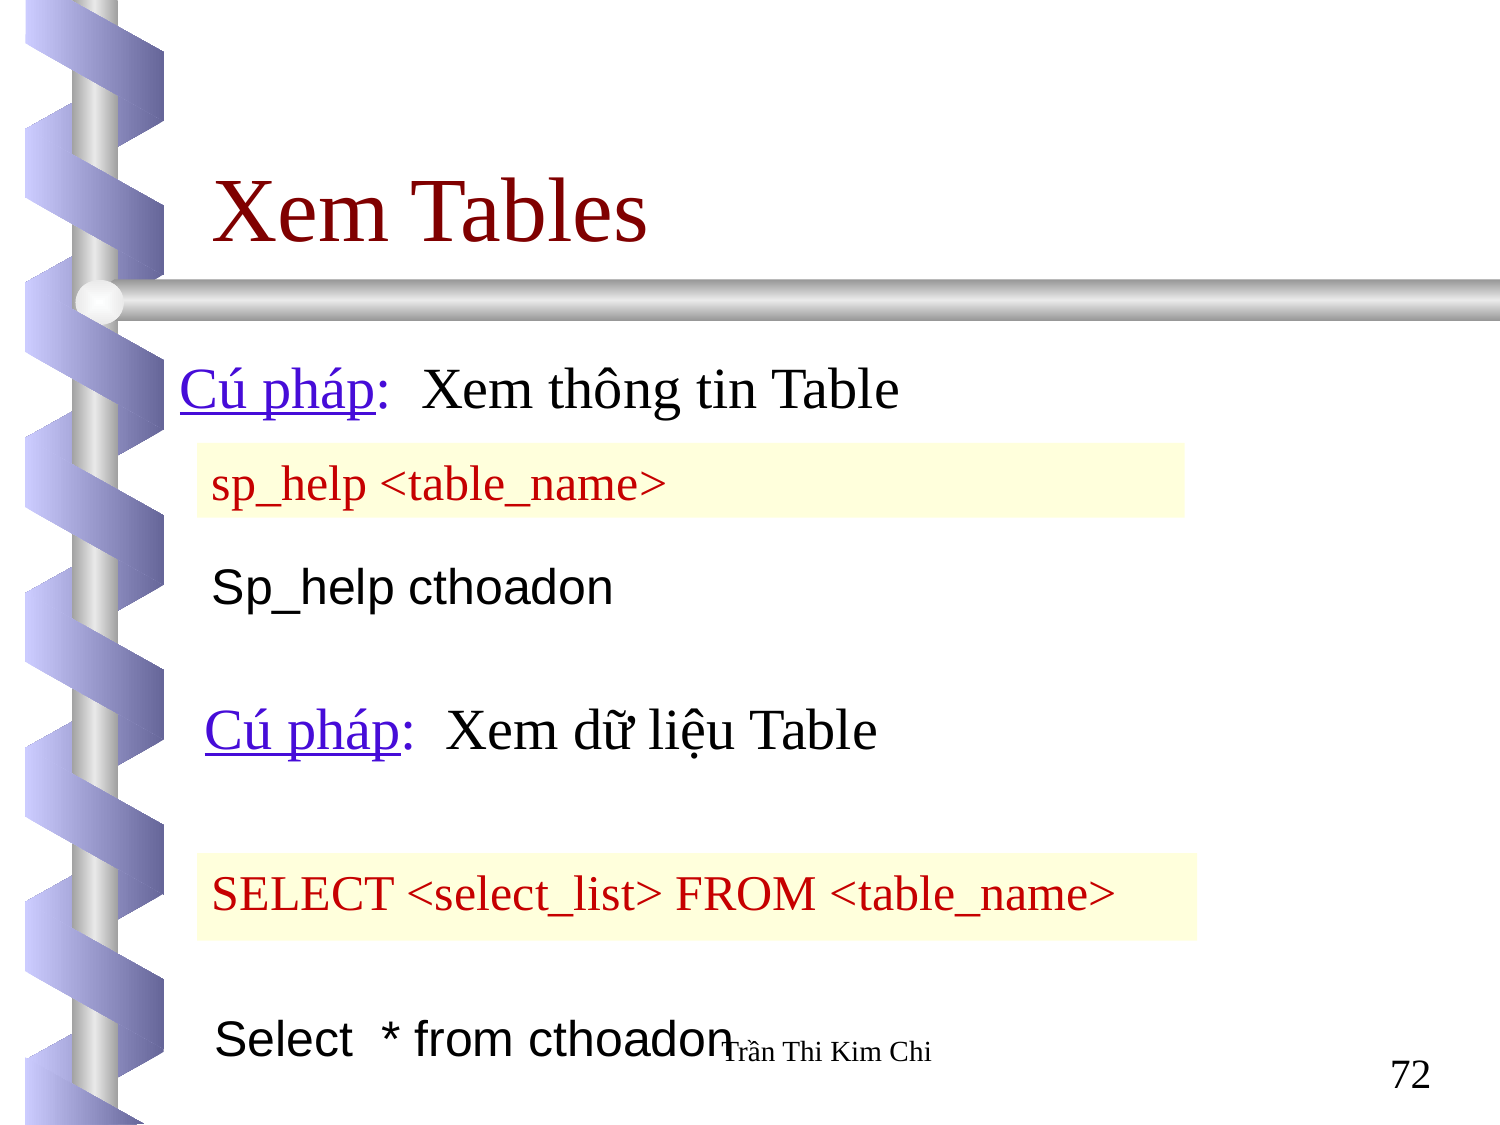

# Xem Tables
Cú pháp:  Xem thông tin Table

sp_help <table_name>
Sp_help cthoadon
Cú pháp:  Xem dữ liệu Table
SELECT <select_list> FROM <table_name>
Select  * from cthoadon
Trần Thi Kim Chi